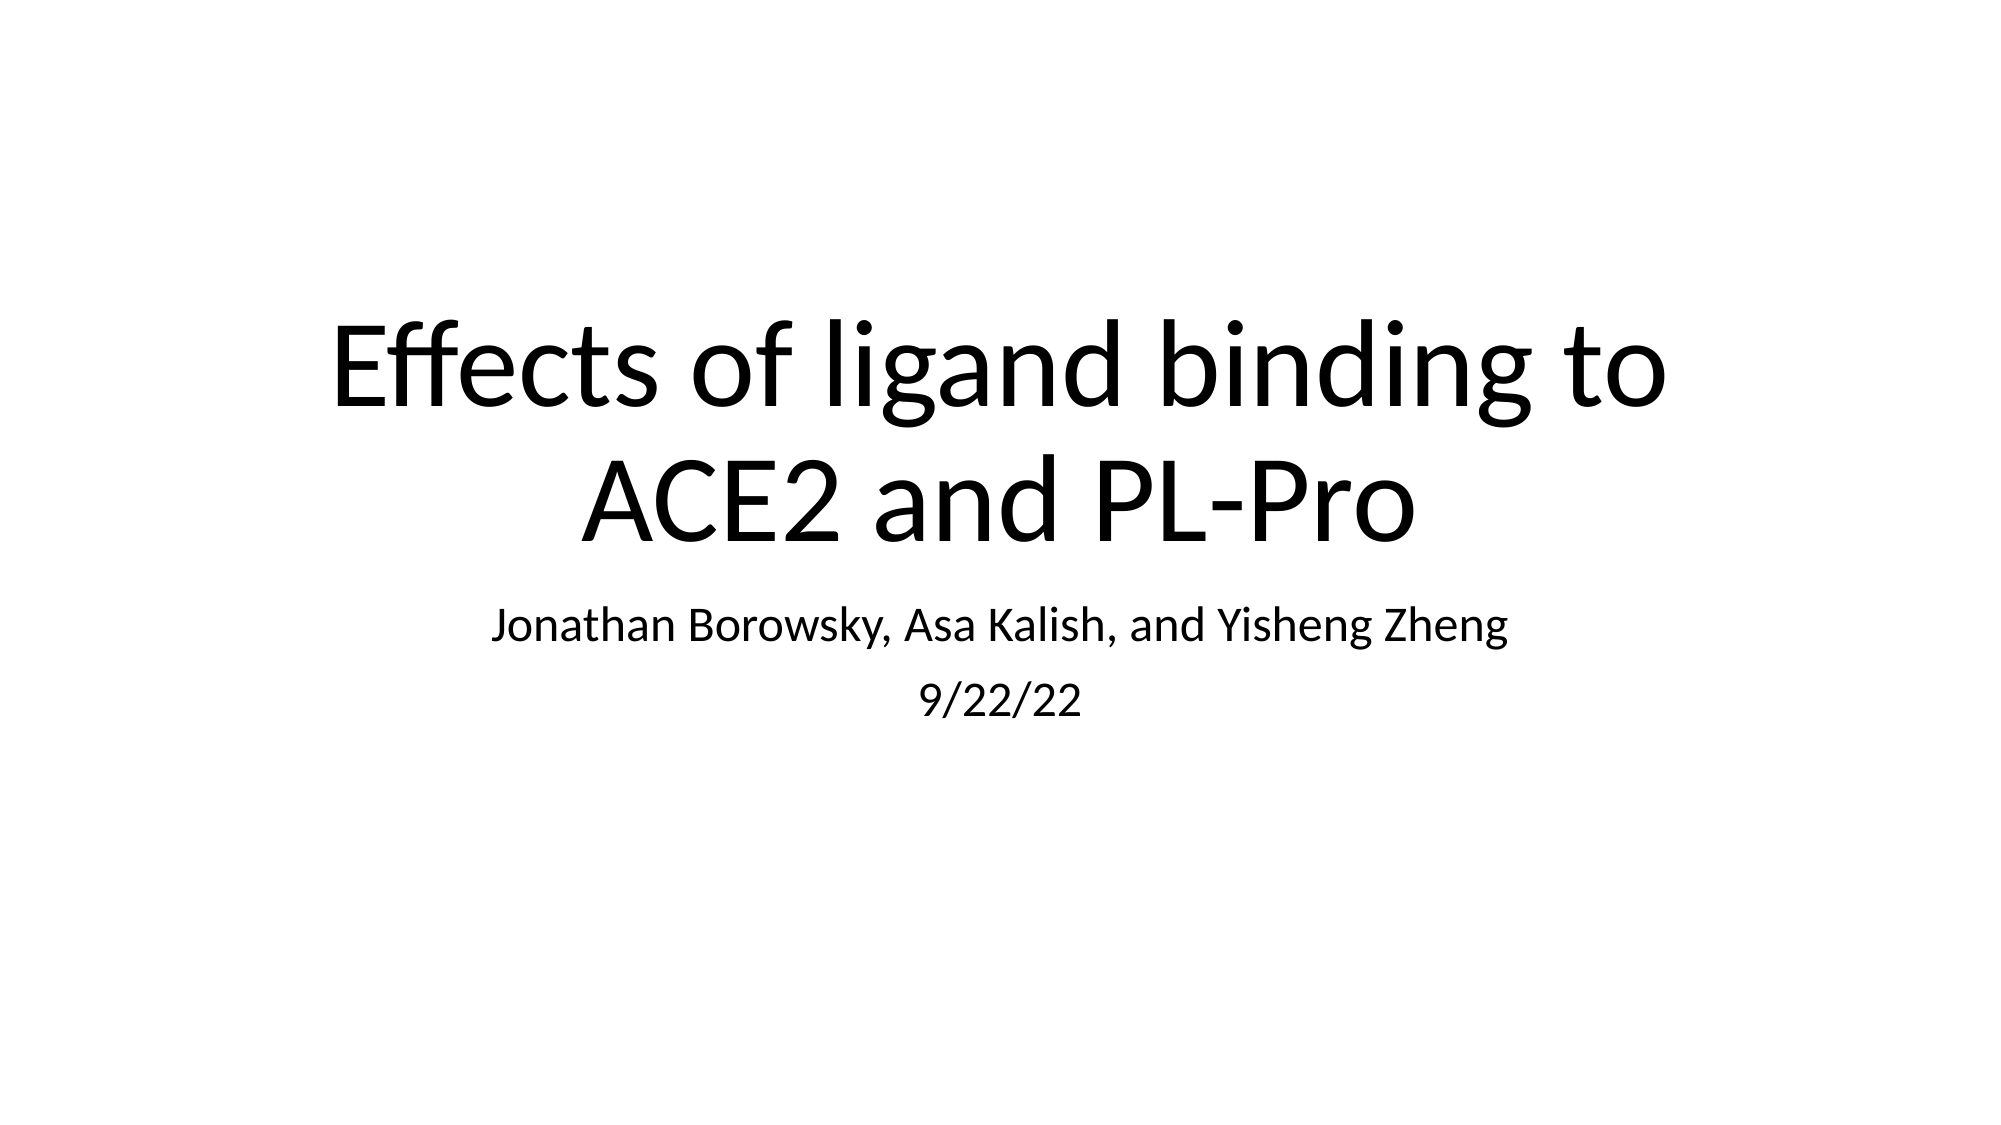

# Effects of ligand binding to ACE2 and PL-Pro
Jonathan Borowsky, Asa Kalish, and Yisheng Zheng
9/22/22